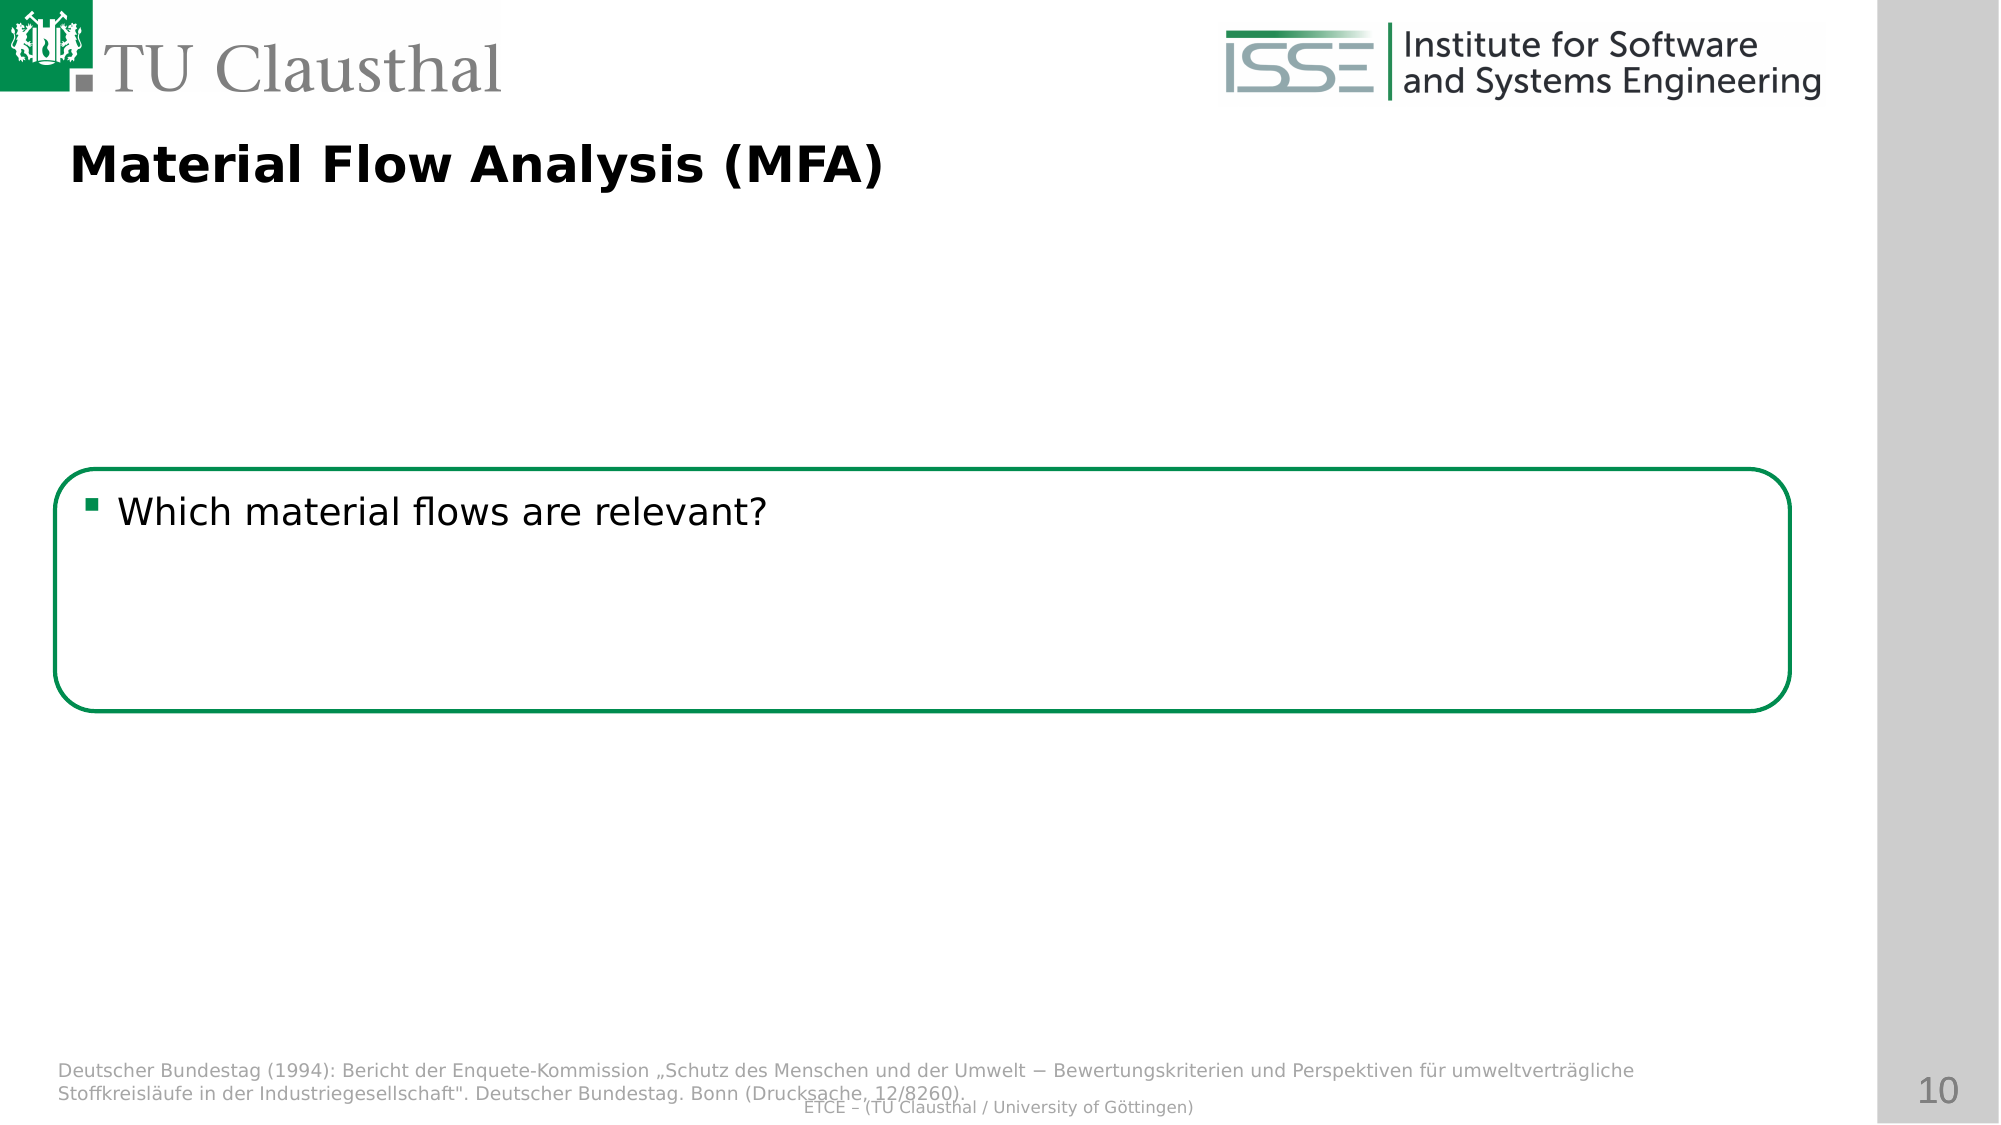

Material Flow Analysis (MFA)
Which material flows are relevant?
Deutscher Bundestag (1994): Bericht der Enquete-Kommission „Schutz des Menschen und der Umwelt − Bewertungskriterien und Perspektiven für umweltverträgliche Stoffkreisläufe in der Industriegesellschaft". Deutscher Bundestag. Bonn (Drucksache, 12/8260).